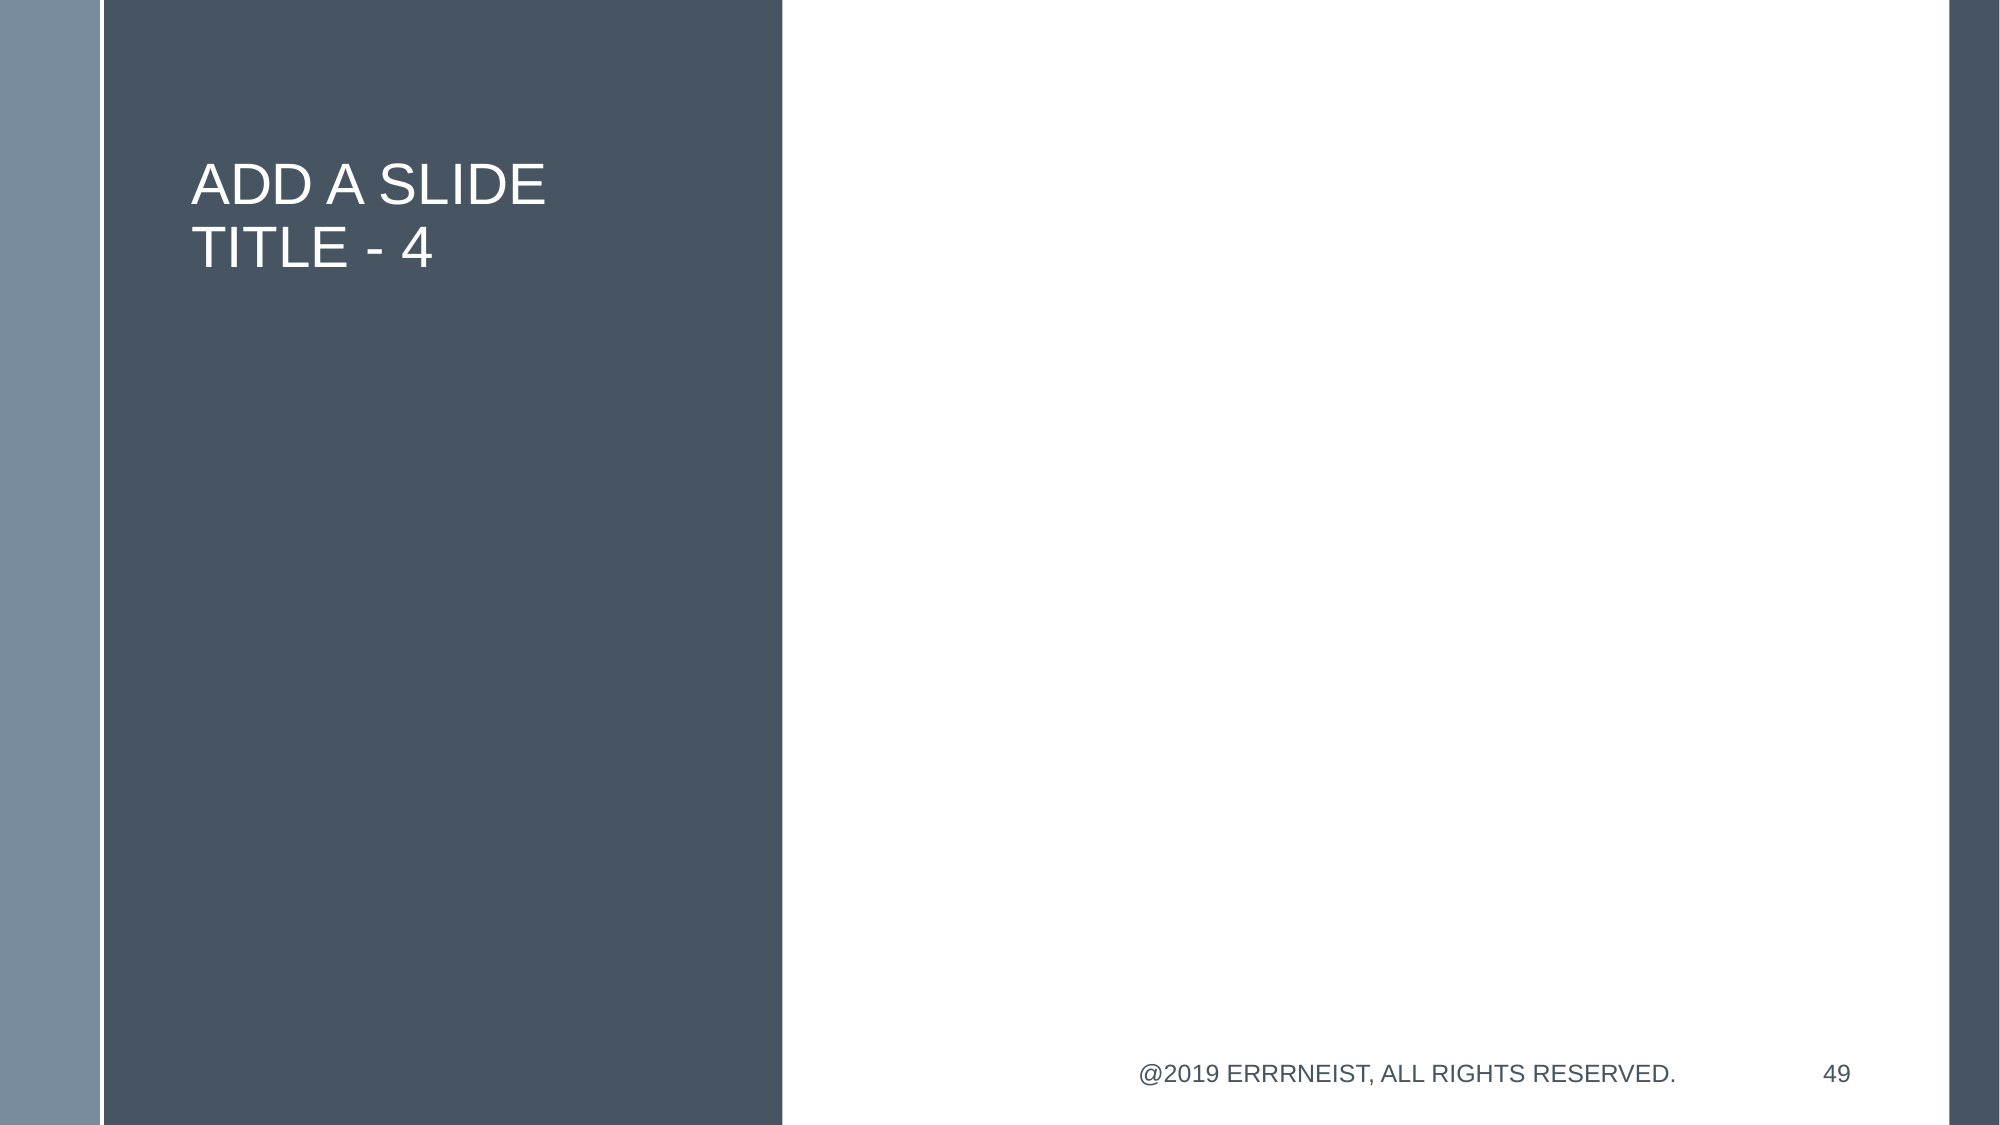

# Add a Slide Title - 4

@2019 errrneist, All rights reserved.
49